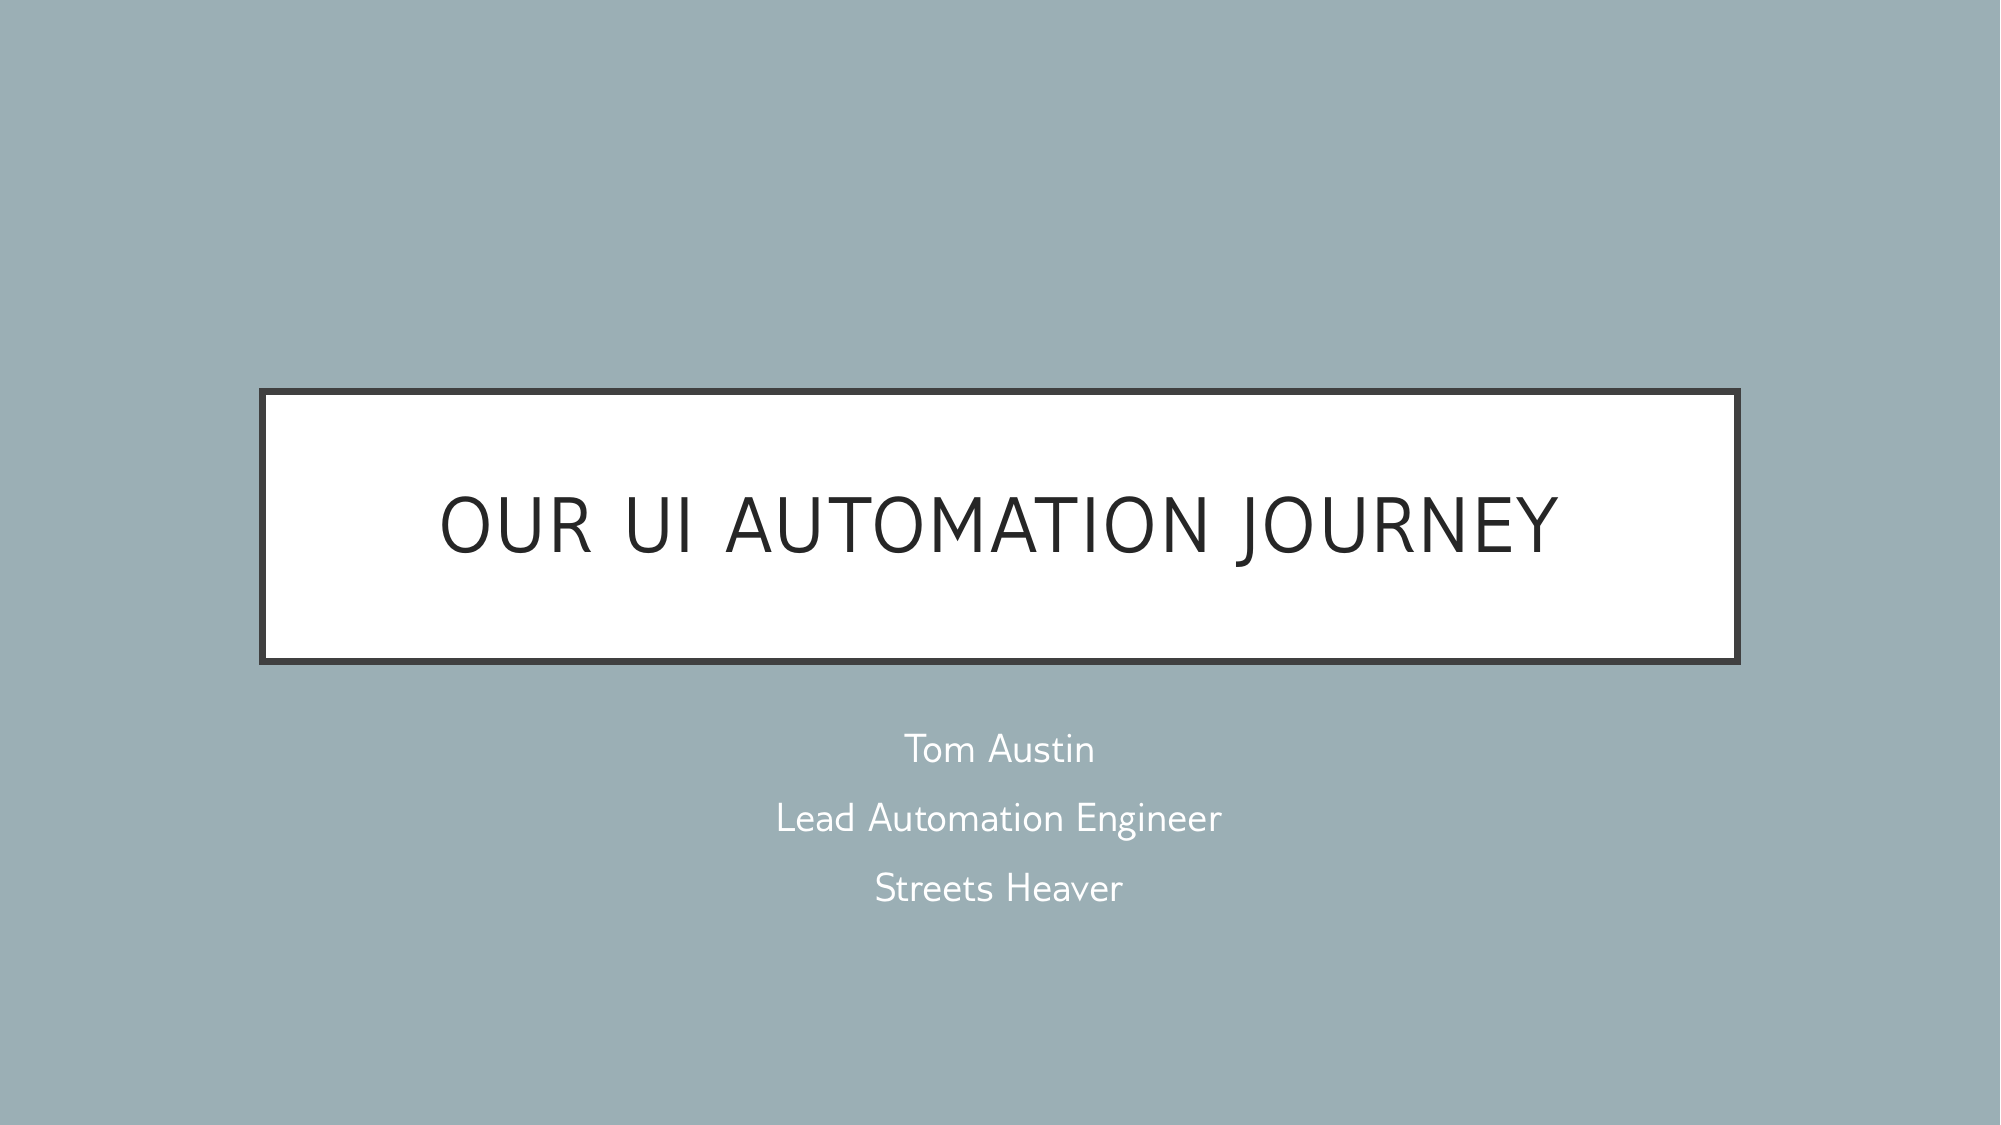

# Our UI Automation journey
Tom Austin
Lead Automation Engineer
Streets Heaver